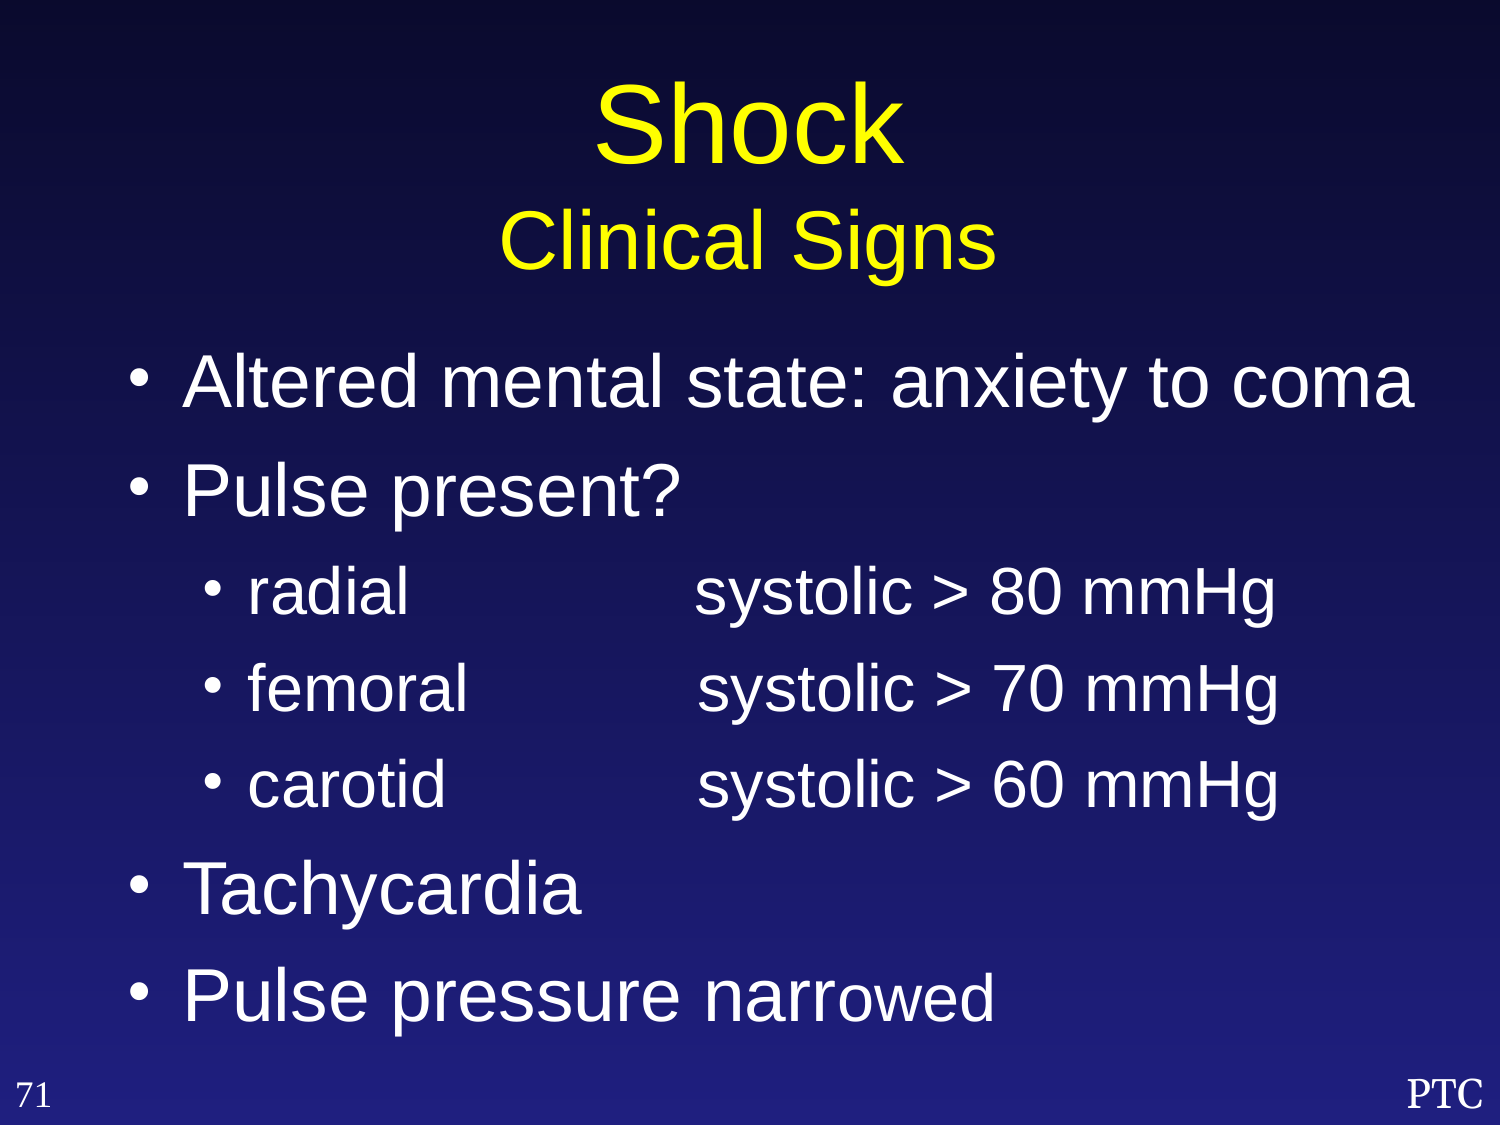

Shock
Clinical Signs
Altered mental state: anxiety to coma
Pulse present?
radial 	        systolic > 80 mmHg
femoral	 	systolic > 70 mmHg
carotid	 	systolic > 60 mmHg
Tachycardia
Pulse pressure narrowed
71